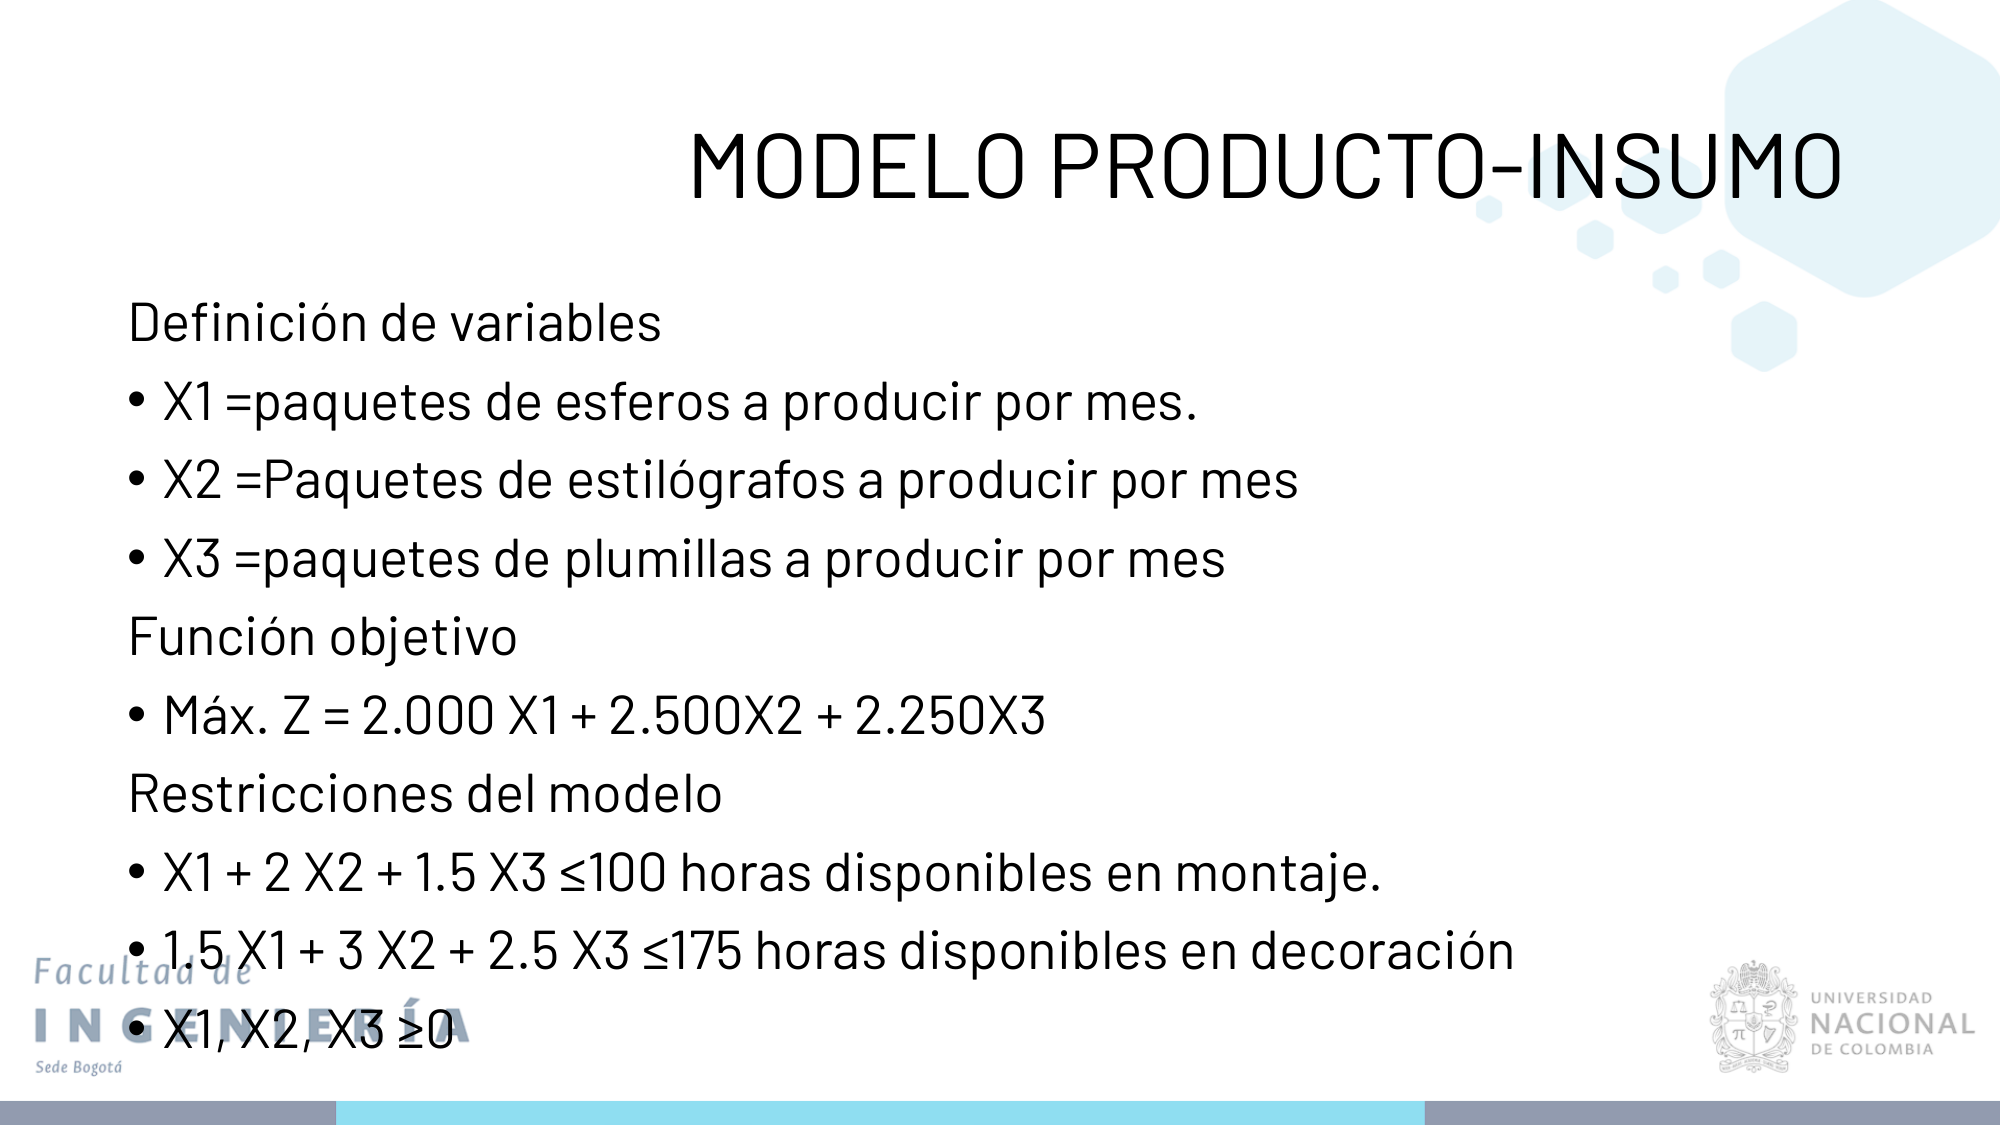

# MODELO PRODUCTO-INSUMO
Definición de variables
X1 =paquetes de esferos a producir por mes.
X2 =Paquetes de estilógrafos a producir por mes
X3 =paquetes de plumillas a producir por mes
Función objetivo
Máx. Z = 2.000 X1 + 2.500X2 + 2.250X3
Restricciones del modelo
X1 + 2 X2 + 1.5 X3 ≤100 horas disponibles en montaje.
1.5 X1 + 3 X2 + 2.5 X3 ≤175 horas disponibles en decoración
X1, X2, X3 ≥0